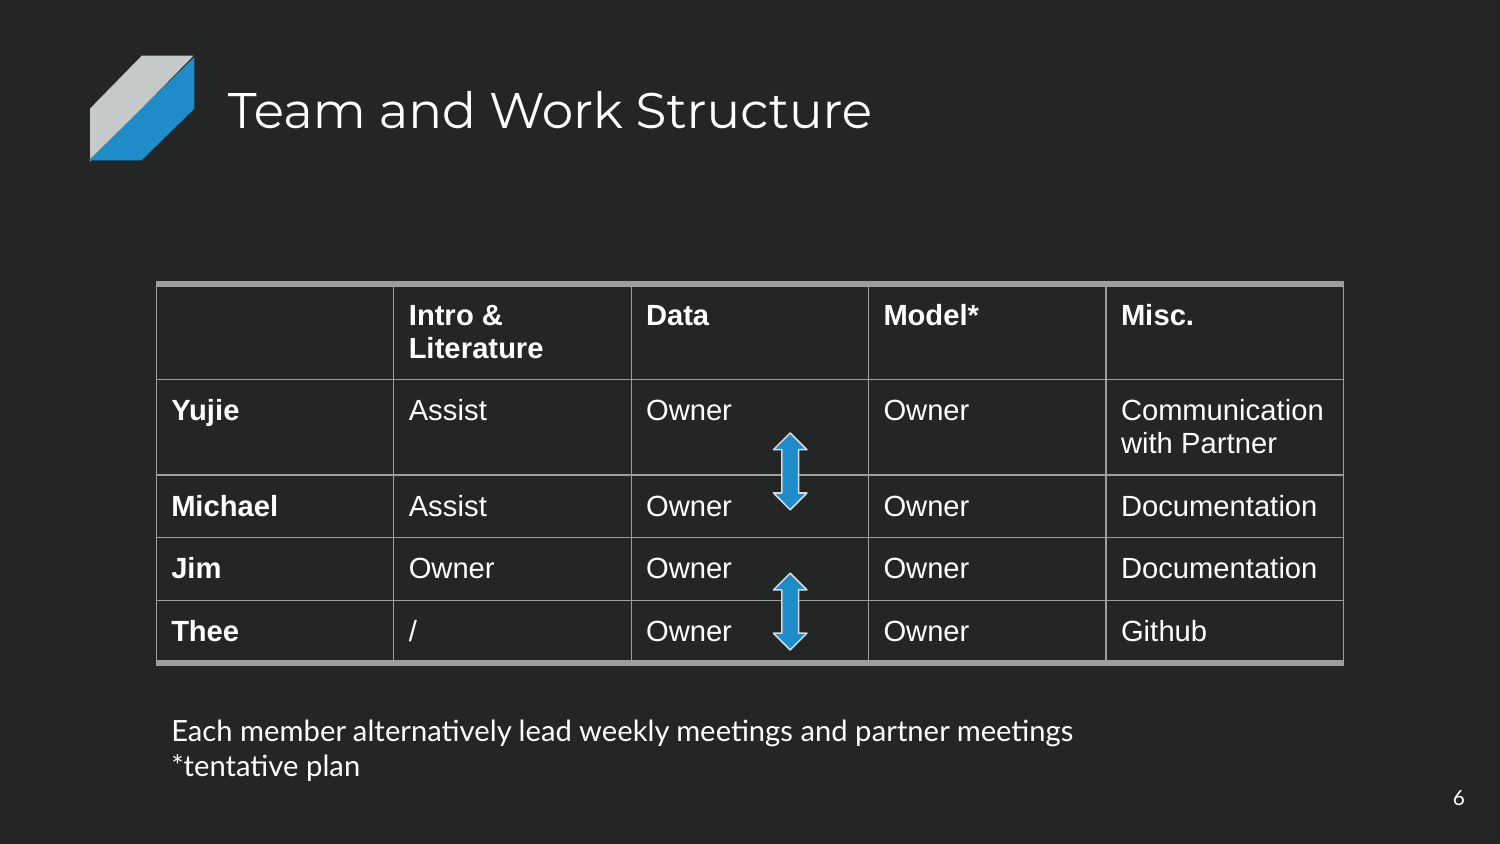

# Team and Work Structure
|  | Intro & Literature | Data | Model\* | Misc. |
| --- | --- | --- | --- | --- |
| Yujie | Assist | Owner | Owner | Communication with Partner |
| Michael | Assist | Owner | Owner | Documentation |
| Jim | Owner | Owner | Owner | Documentation |
| Thee | / | Owner | Owner | Github |

Each member alternatively lead weekly meetings and partner meetings
*tentative plan
6